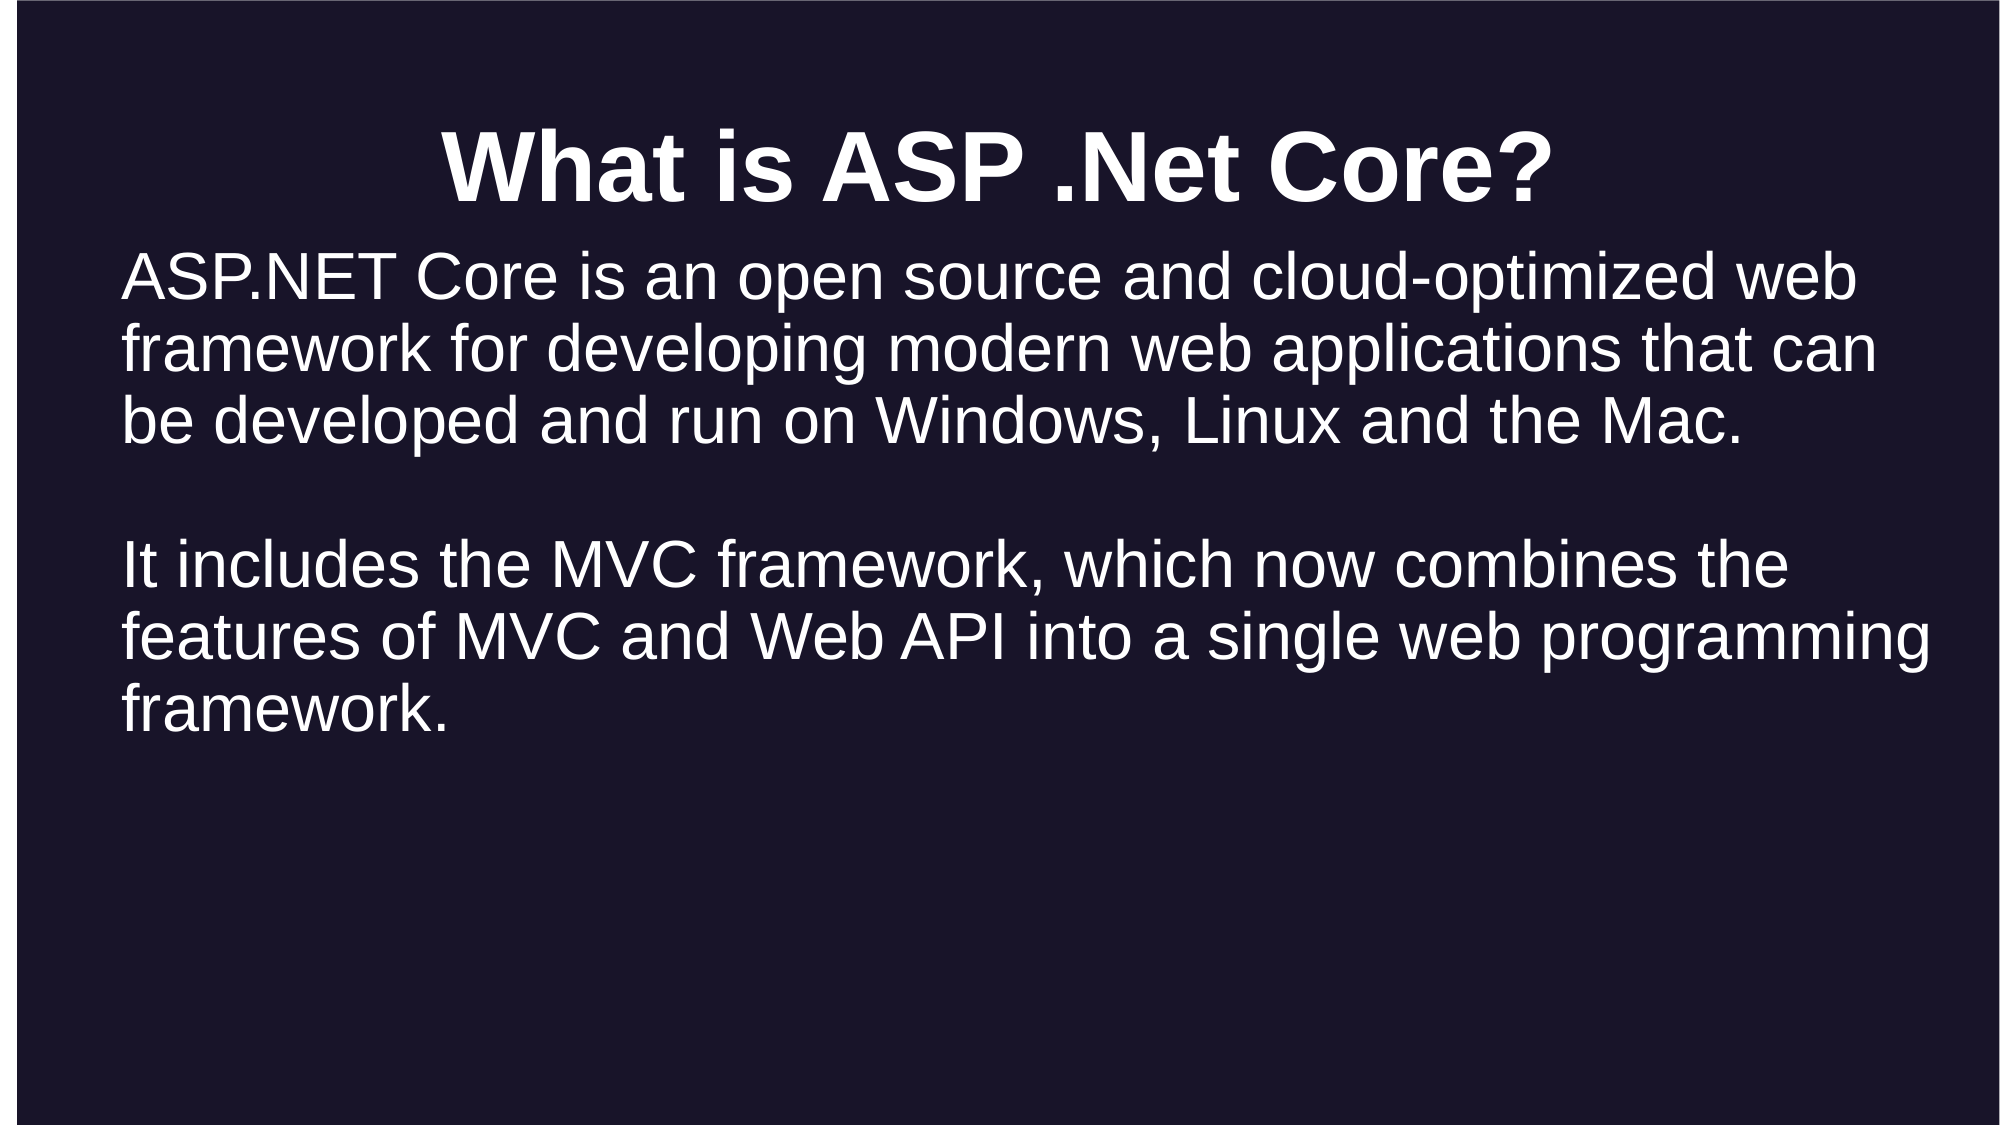

What is ASP .Net Core?

ASP.NET Core is an open source and cloud-optimized web framework for developing modern web applications that can be developed and run on Windows, Linux and the Mac.

It includes the MVC framework, which now combines the features of MVC and Web API into a single web programming framework.